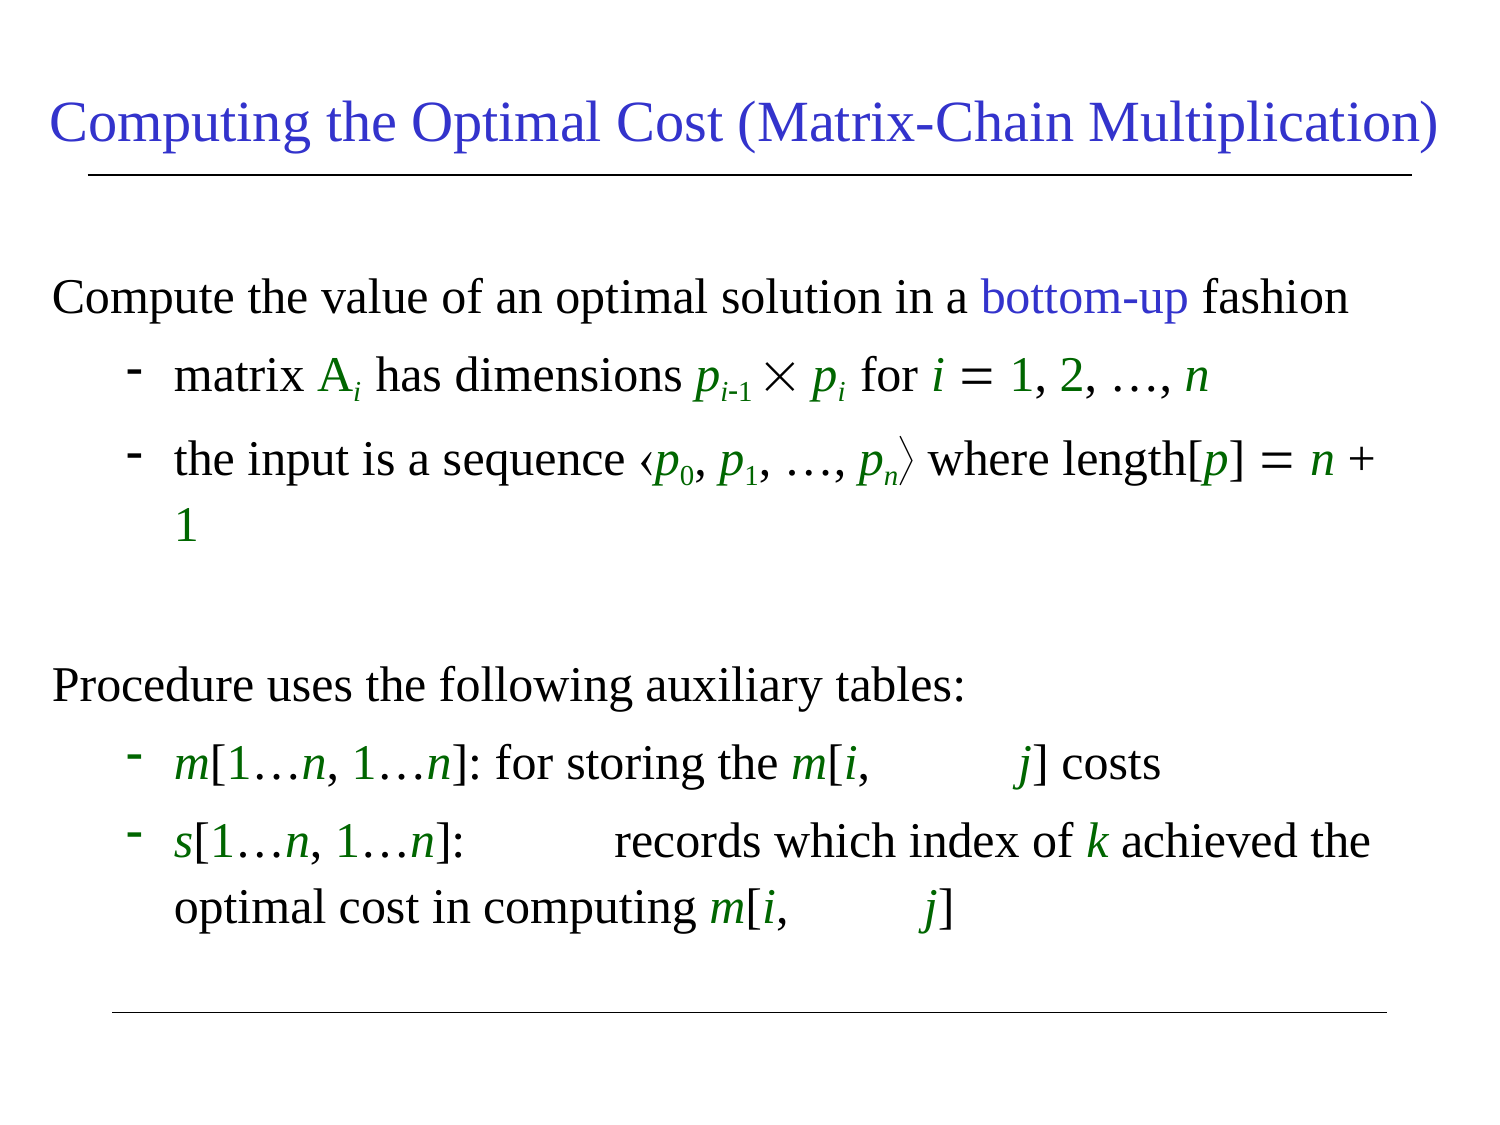

# Computing the Optimal Cost (Matrix-Chain Multiplication)

Compute the value of an optimal solution in a bottom-up fashion
matrix Ai  has dimensions pi−1 × pi  for i = 1, 2, …, n
the input is a sequence 〈p0, p1, …, pn〉 where length[p] = n + 1

Procedure uses the following auxiliary tables:
m[1…n, 1…n]: for storing the m[i,	j] costs
s[1…n, 1…n]:	records which index of k achieved the optimal cost in computing m[i,	j]